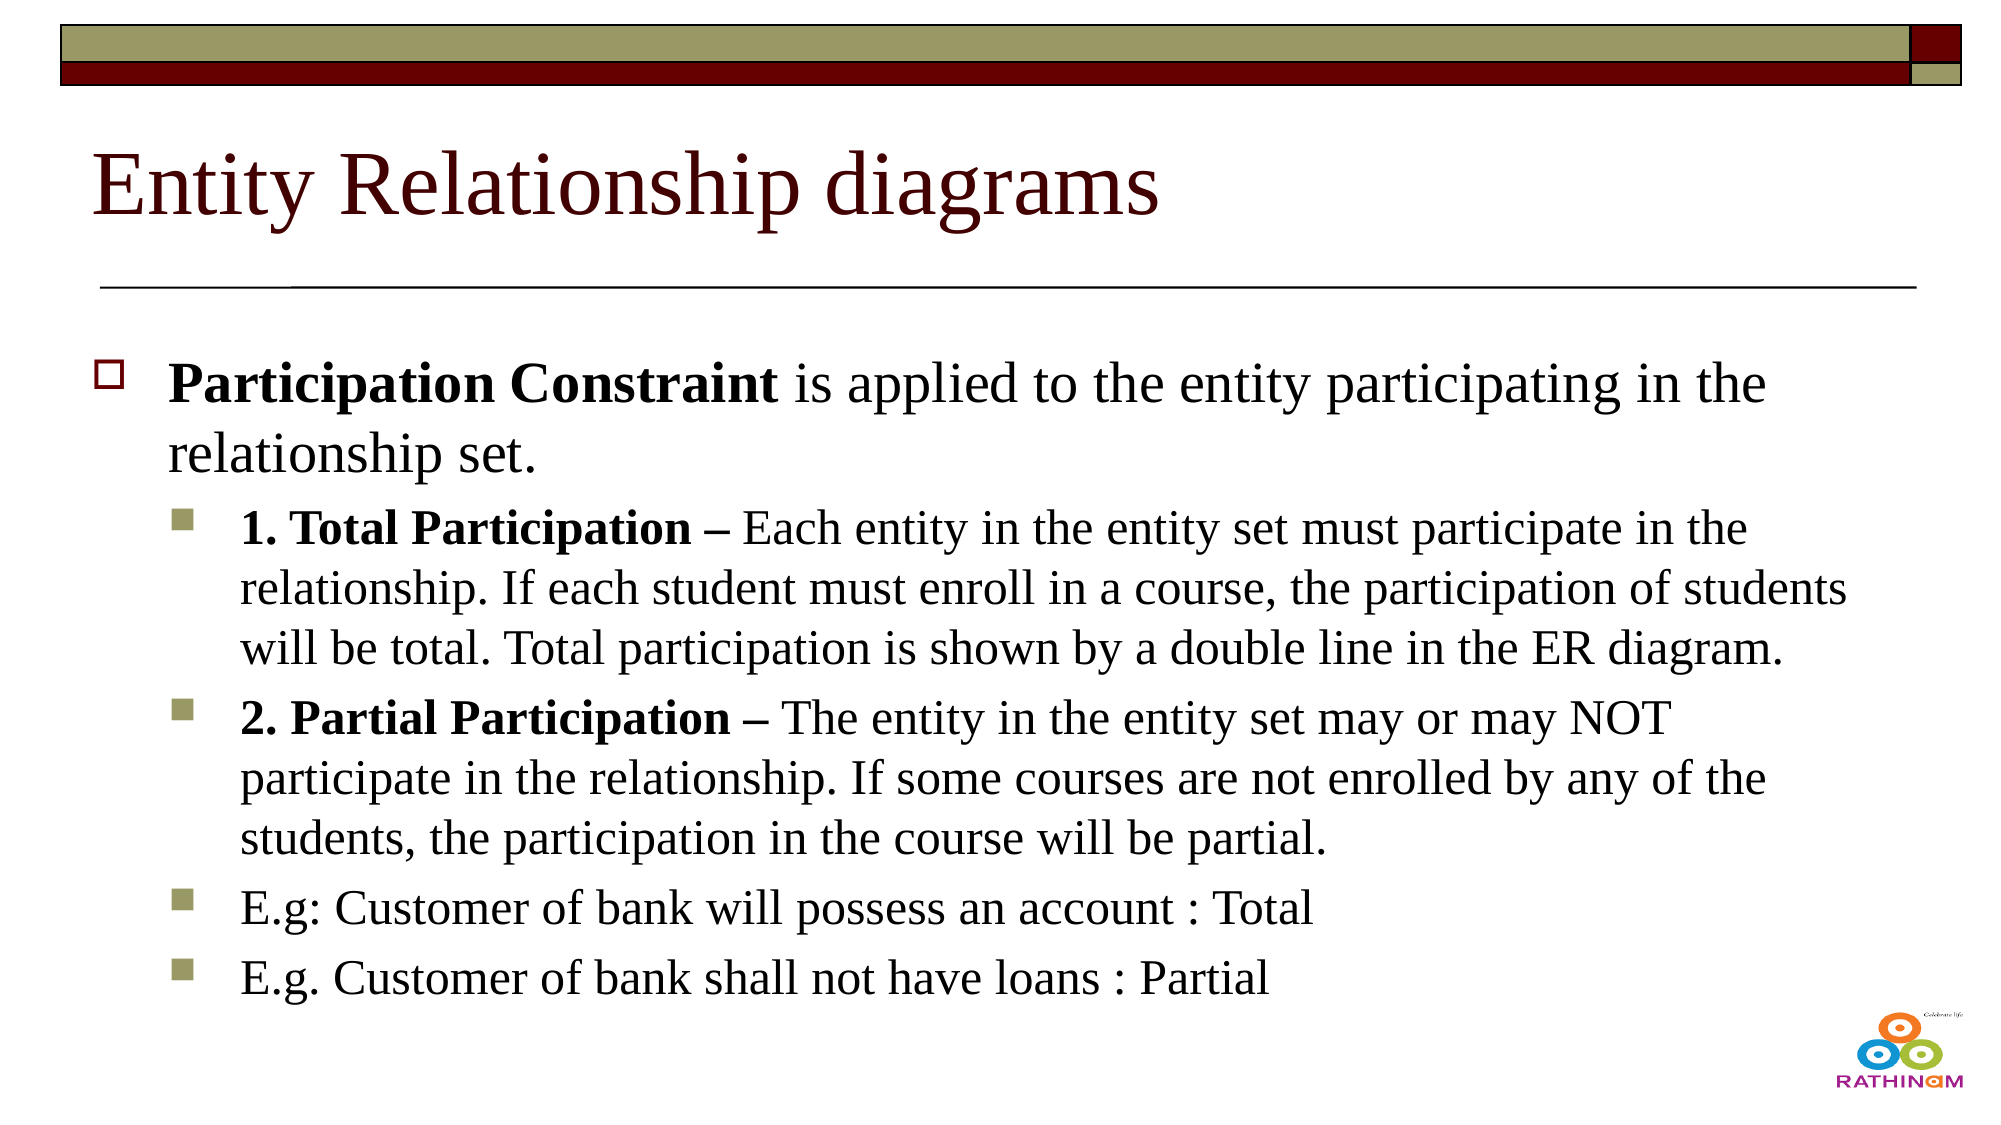

# Entity Relationship diagrams
Participation Constraint is applied to the entity participating in the relationship set.
1. Total Participation – Each entity in the entity set must participate in the relationship. If each student must enroll in a course, the participation of students will be total. Total participation is shown by a double line in the ER diagram.
2. Partial Participation – The entity in the entity set may or may NOT participate in the relationship. If some courses are not enrolled by any of the students, the participation in the course will be partial.
E.g: Customer of bank will possess an account : Total
E.g. Customer of bank shall not have loans : Partial